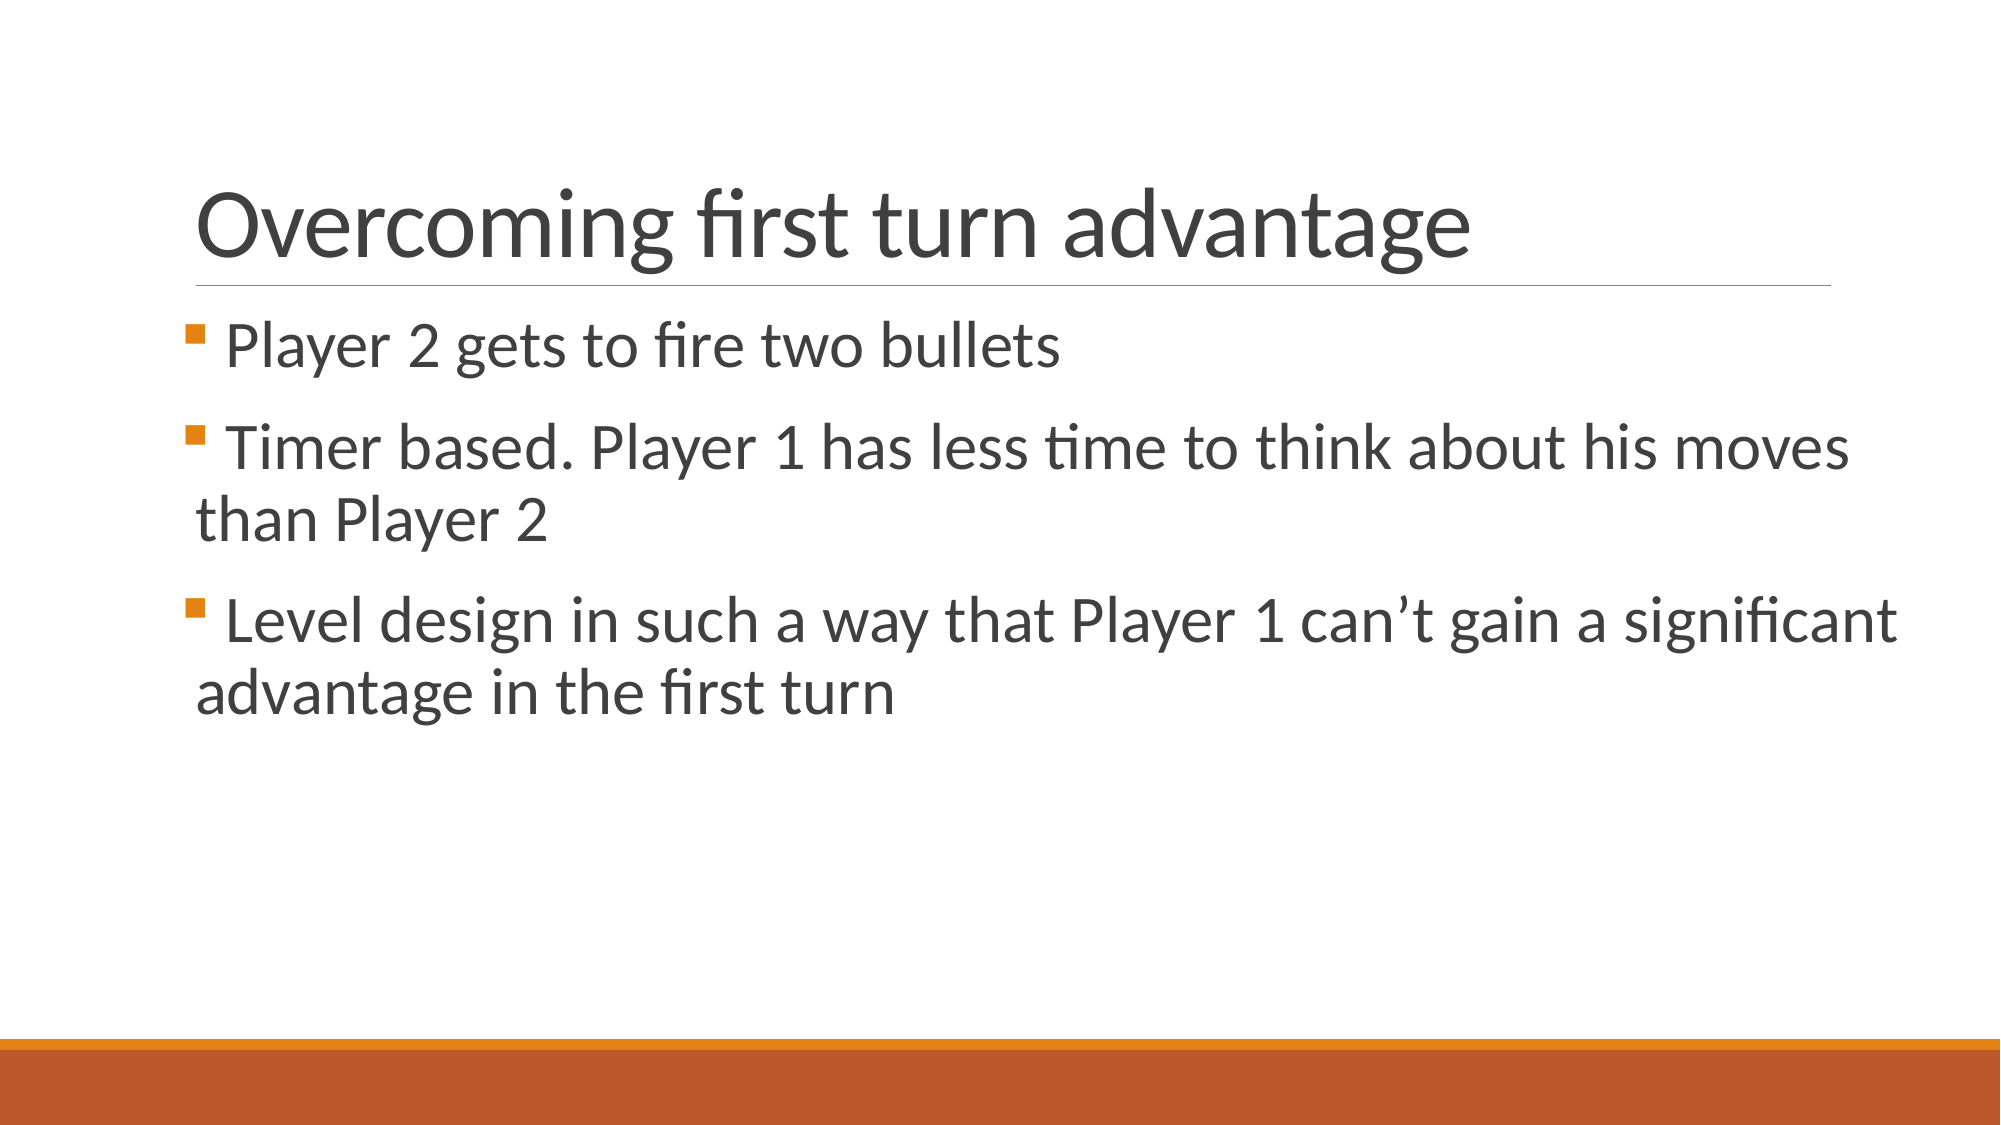

# Overcoming first turn advantage
 Player 2 gets to fire two bullets
 Timer based. Player 1 has less time to think about his moves than Player 2
 Level design in such a way that Player 1 can’t gain a significant advantage in the first turn